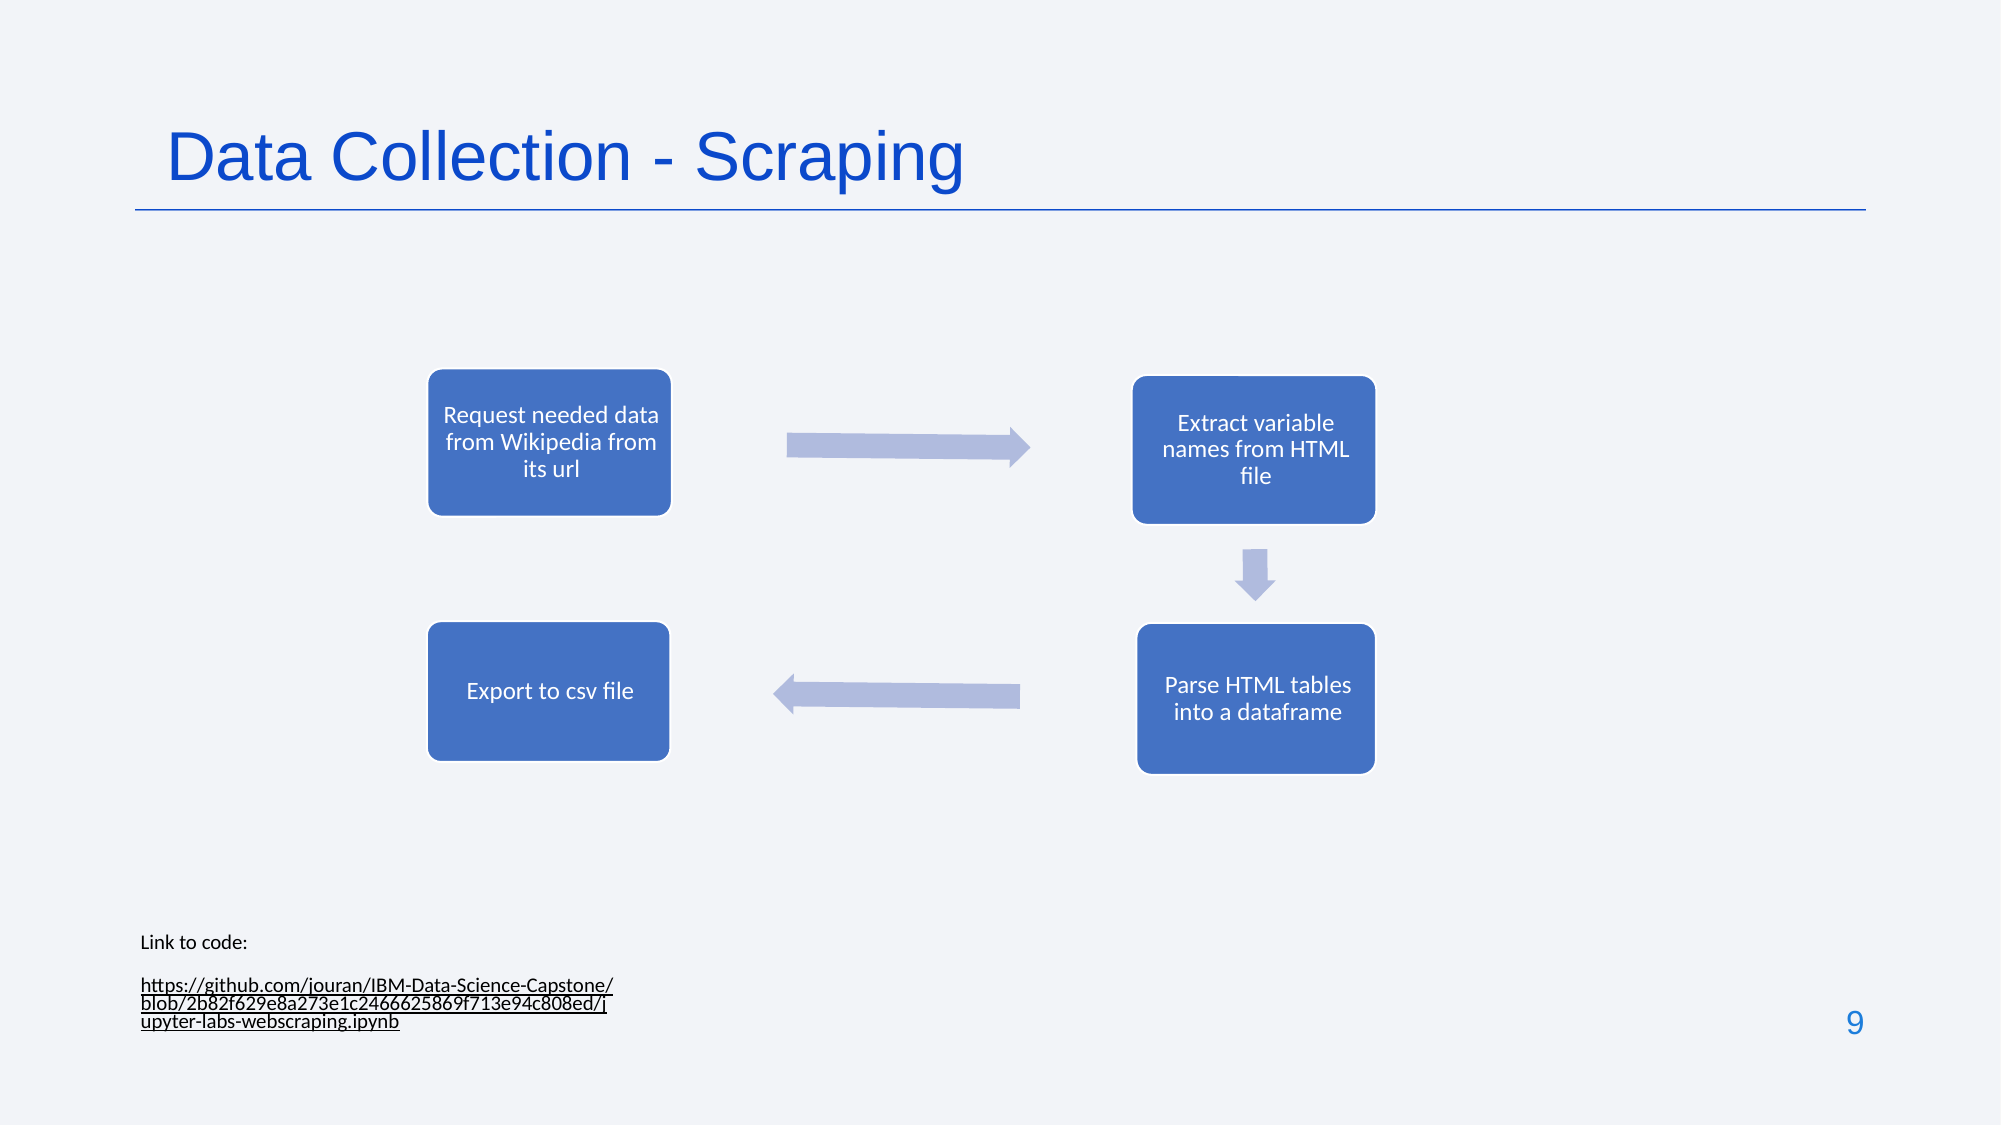

Data Collection - Scraping
Request needed data from Wikipedia from its url

Extract variable names from HTML file

Parse HTML tables into a dataframe

Export to csv file
Link to code:
https://github.com/jouran/IBM-Data-Science-Capstone/blob/2b82f629e8a273e1c2466625869f713e94c808ed/jupyter-labs-webscraping.ipynb
9